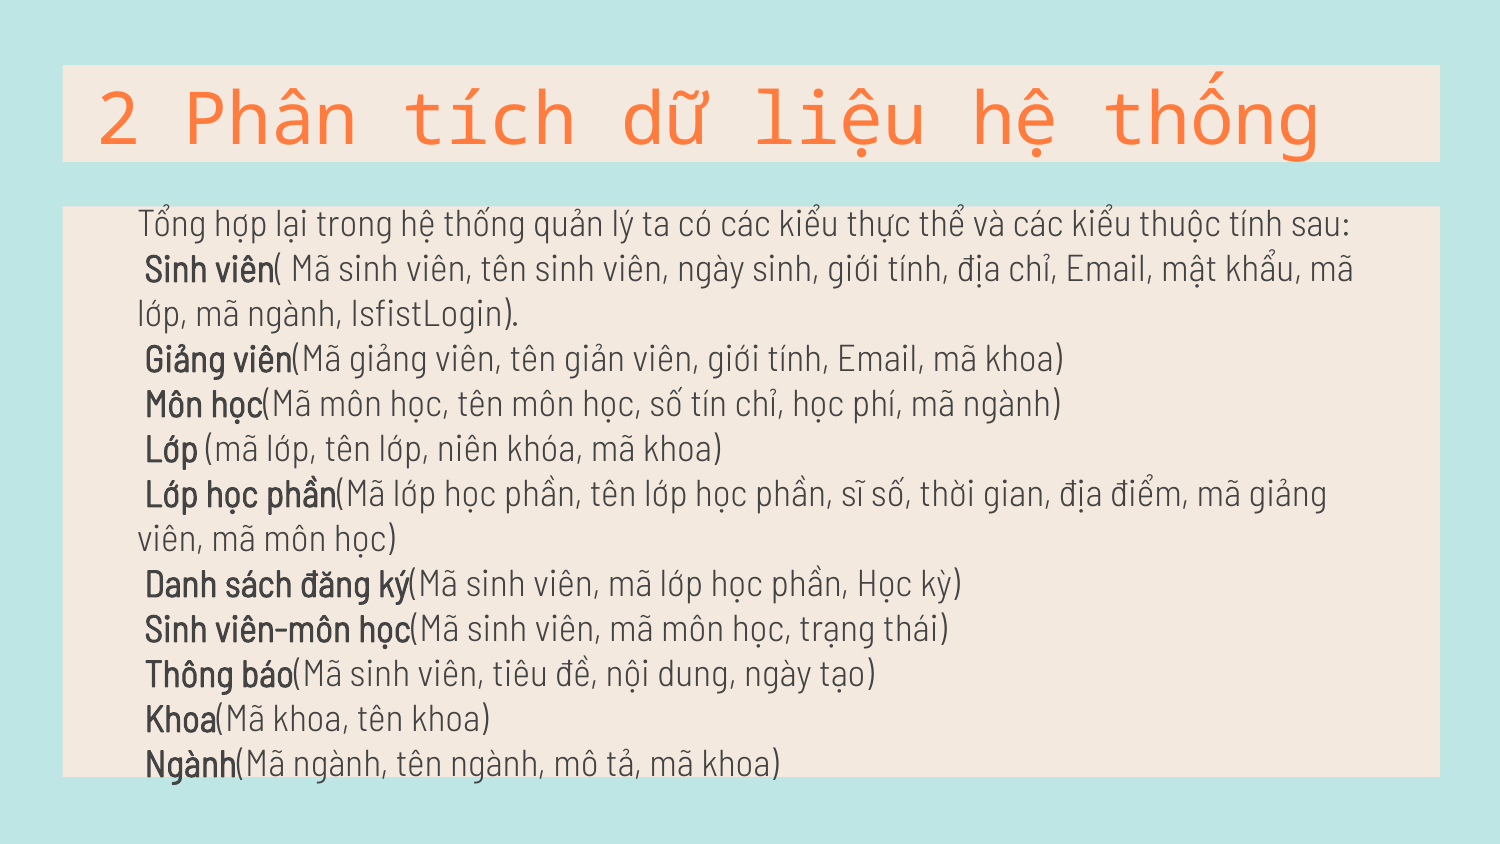

# 2 Phân tích dữ liệu hệ thống
Tổng hợp lại trong hệ thống quản lý ta có các kiểu thực thể và các kiểu thuộc tính sau:
 Sinh viên( Mã sinh viên, tên sinh viên, ngày sinh, giới tính, địa chỉ, Email, mật khẩu, mã lớp, mã ngành, IsfistLogin).
 Giảng viên(Mã giảng viên, tên giản viên, giới tính, Email, mã khoa)
 Môn học(Mã môn học, tên môn học, số tín chỉ, học phí, mã ngành)
 Lớp (mã lớp, tên lớp, niên khóa, mã khoa)
 Lớp học phần(Mã lớp học phần, tên lớp học phần, sĩ số, thời gian, địa điểm, mã giảng viên, mã môn học)
 Danh sách đăng ký(Mã sinh viên, mã lớp học phần, Học kỳ)
 Sinh viên-môn học(Mã sinh viên, mã môn học, trạng thái)
 Thông báo(Mã sinh viên, tiêu đề, nội dung, ngày tạo)
 Khoa(Mã khoa, tên khoa)
 Ngành(Mã ngành, tên ngành, mô tả, mã khoa)